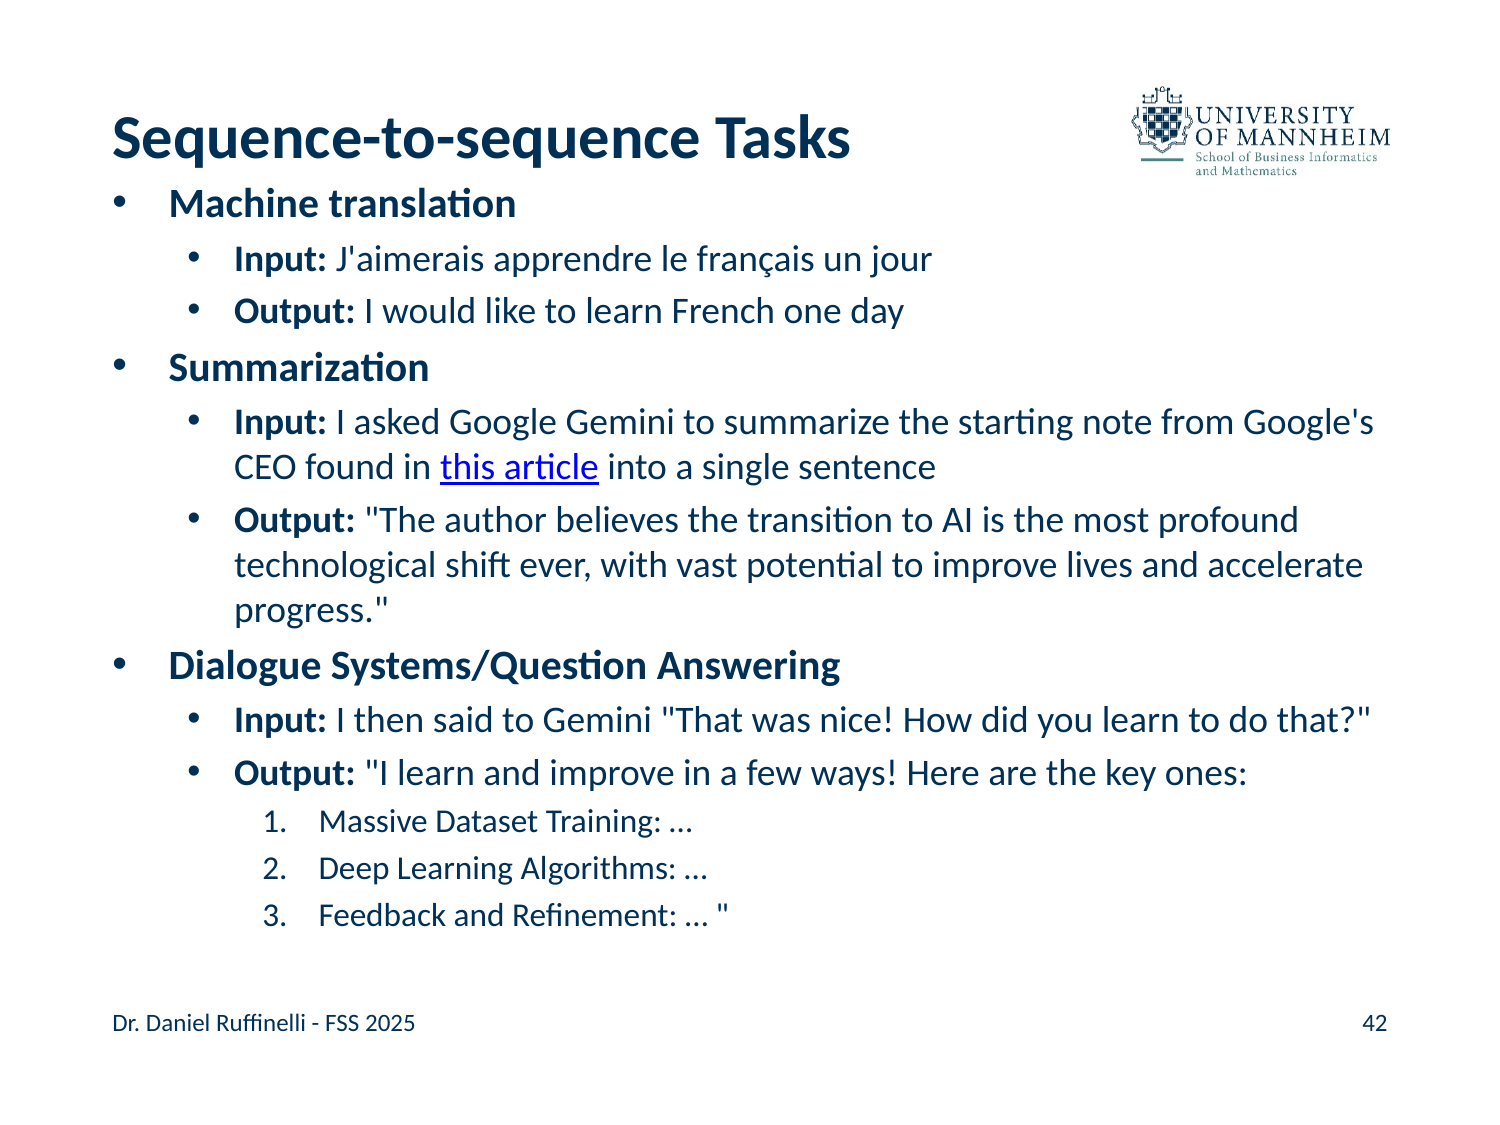

# Sequence-to-sequence Tasks
Machine translation
Input: J'aimerais apprendre le français un jour
Output: I would like to learn French one day
Summarization
Input: I asked Google Gemini to summarize the starting note from Google's CEO found in this article into a single sentence
Output: "The author believes the transition to AI is the most profound technological shift ever, with vast potential to improve lives and accelerate progress."
Dialogue Systems/Question Answering
Input: I then said to Gemini "That was nice! How did you learn to do that?"
Output: "I learn and improve in a few ways! Here are the key ones:
Massive Dataset Training: …
Deep Learning Algorithms: …
Feedback and Refinement: … "

Dr. Daniel Ruffinelli - FSS 2025
42